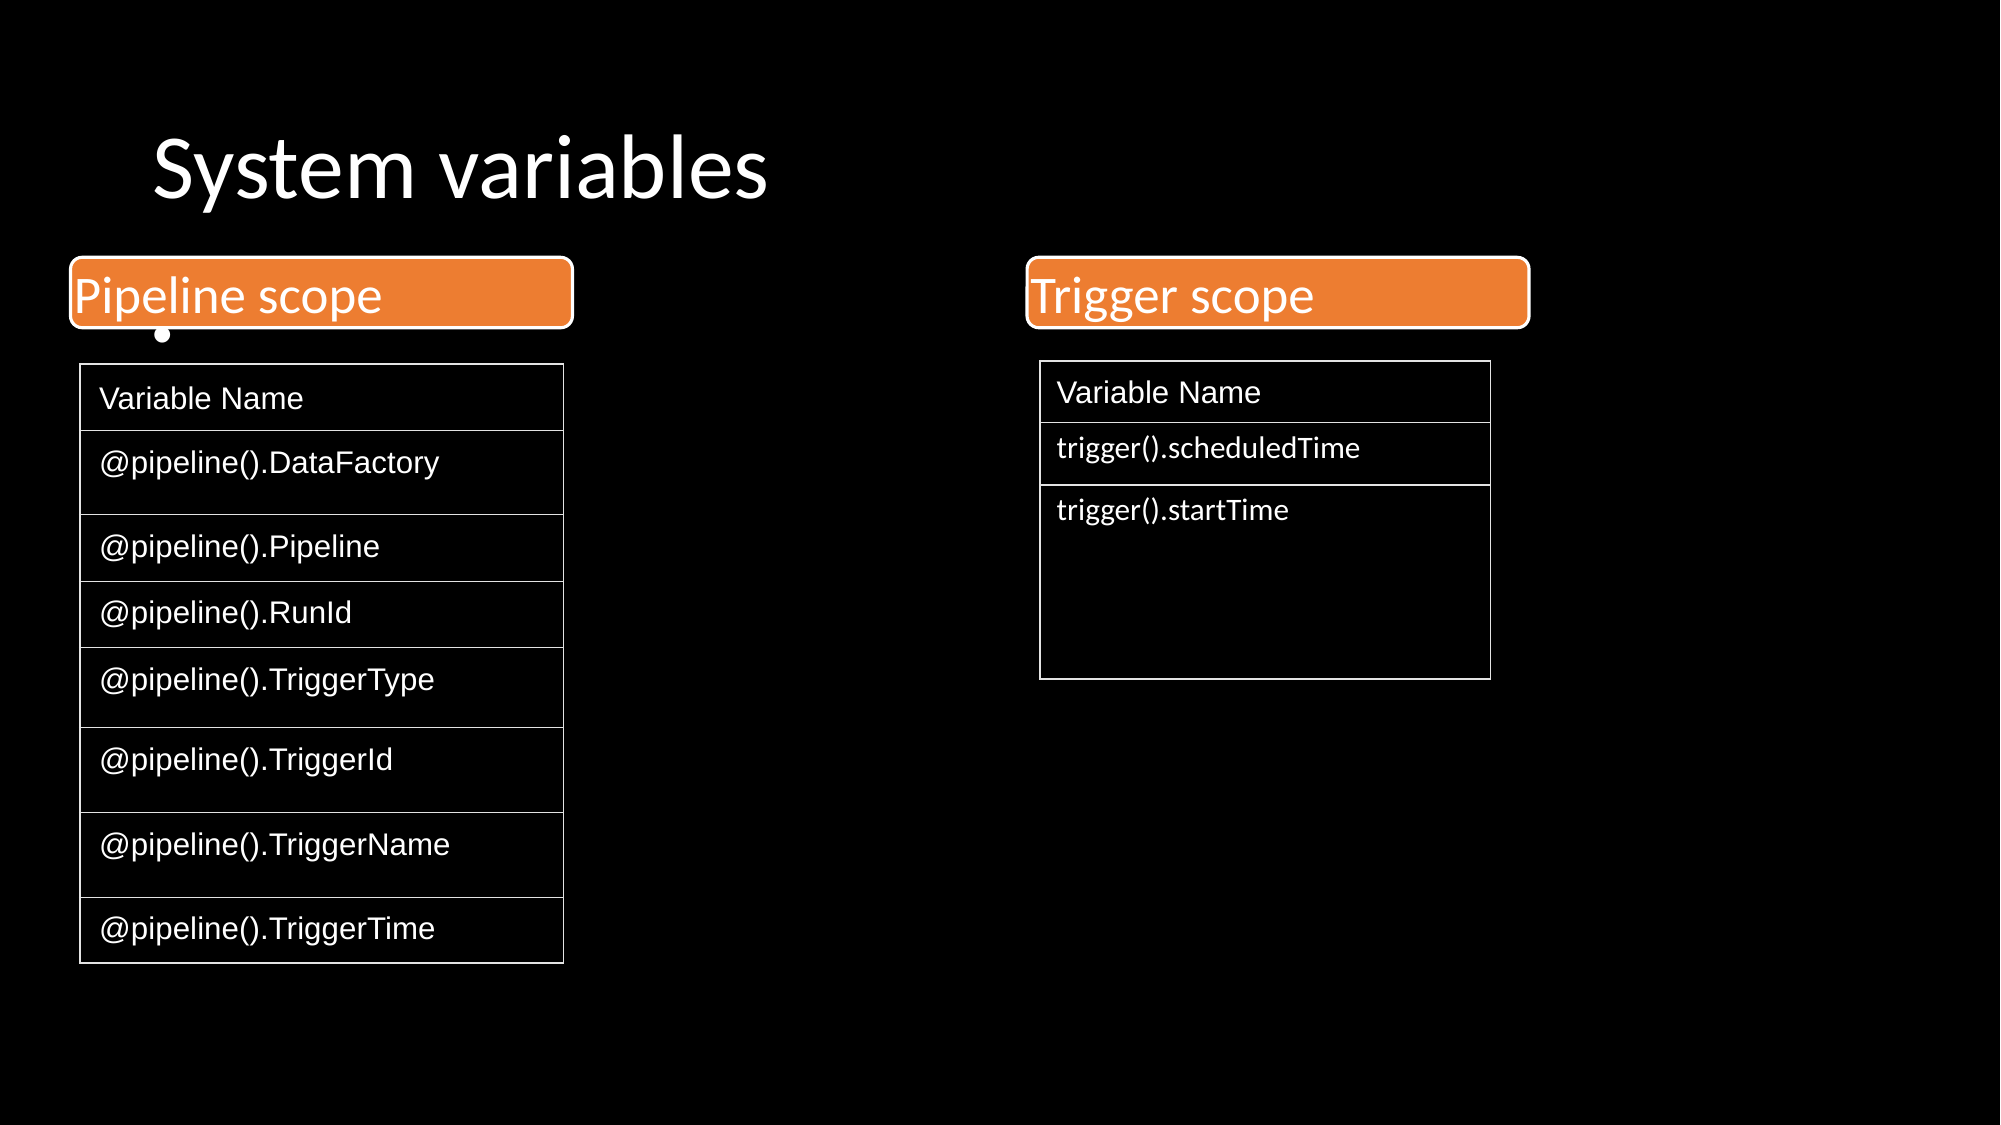

# System variables
Pipeline scope
Trigger scope

| Variable Name |
| --- |
| trigger().scheduledTime |
| trigger().startTime |
| Variable Name |
| --- |
| @pipeline().DataFactory |
| @pipeline().Pipeline |
| @pipeline().RunId |
| @pipeline().TriggerType |
| @pipeline().TriggerId |
| @pipeline().TriggerName |
| @pipeline().TriggerTime |